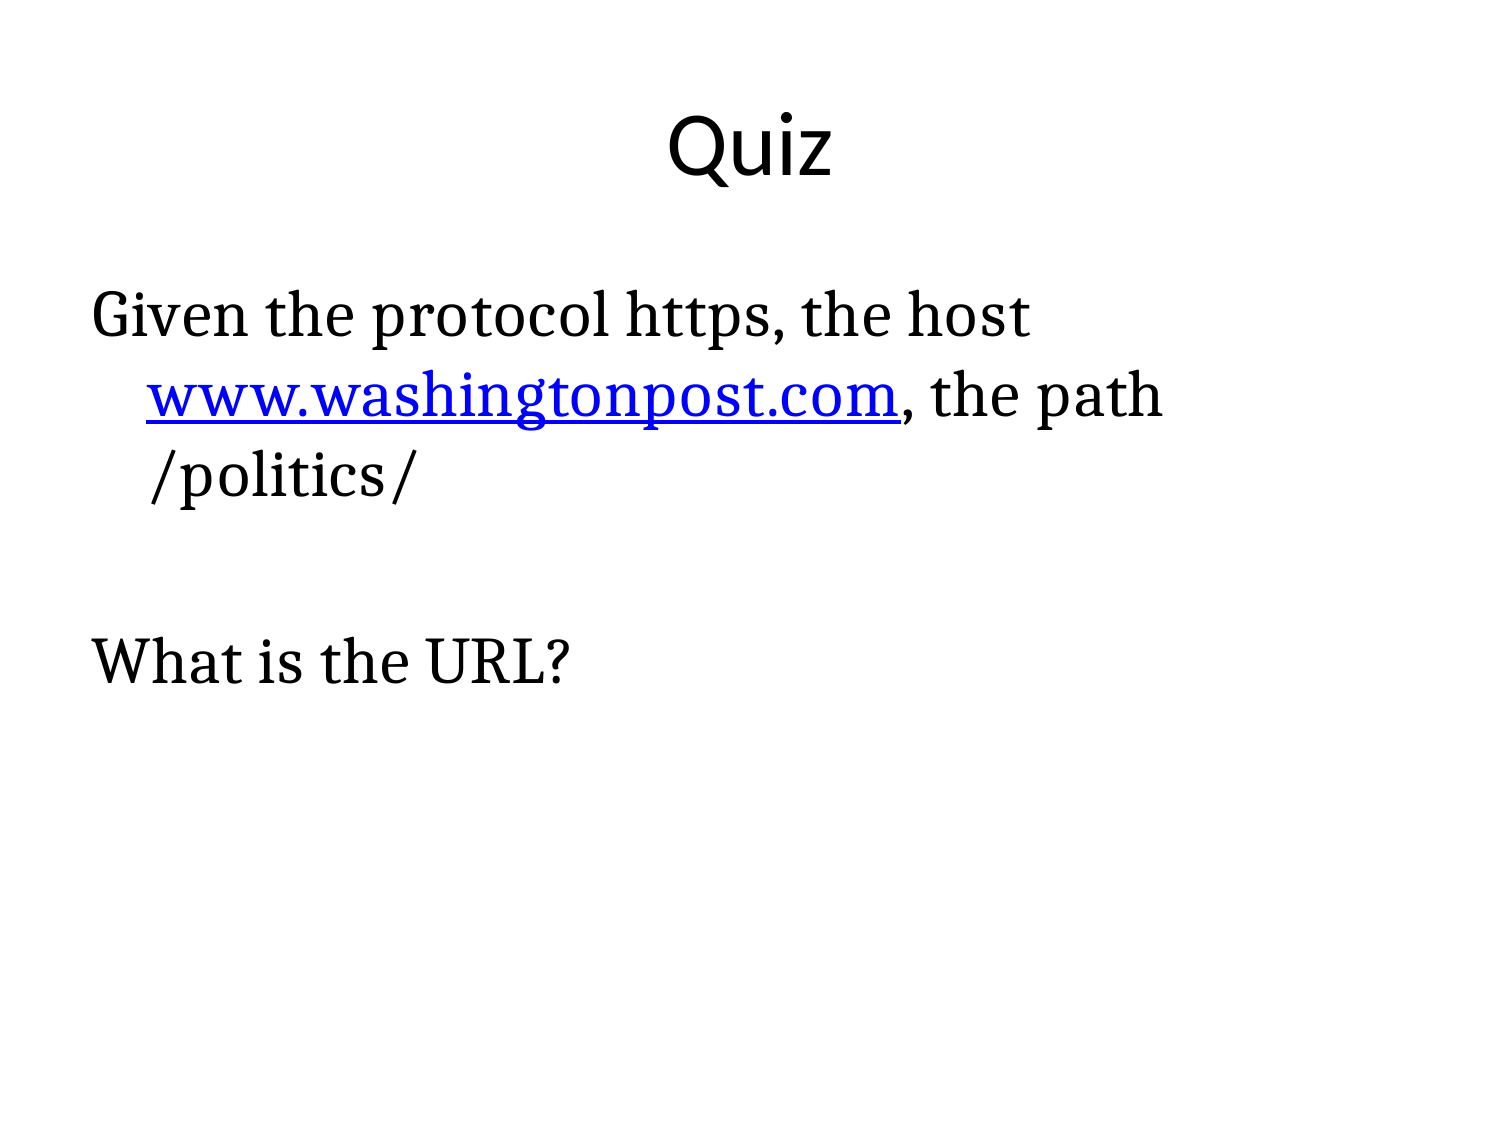

# Quiz
Given the protocol https, the host www.washingtonpost.com, the path /politics/

What is the URL?